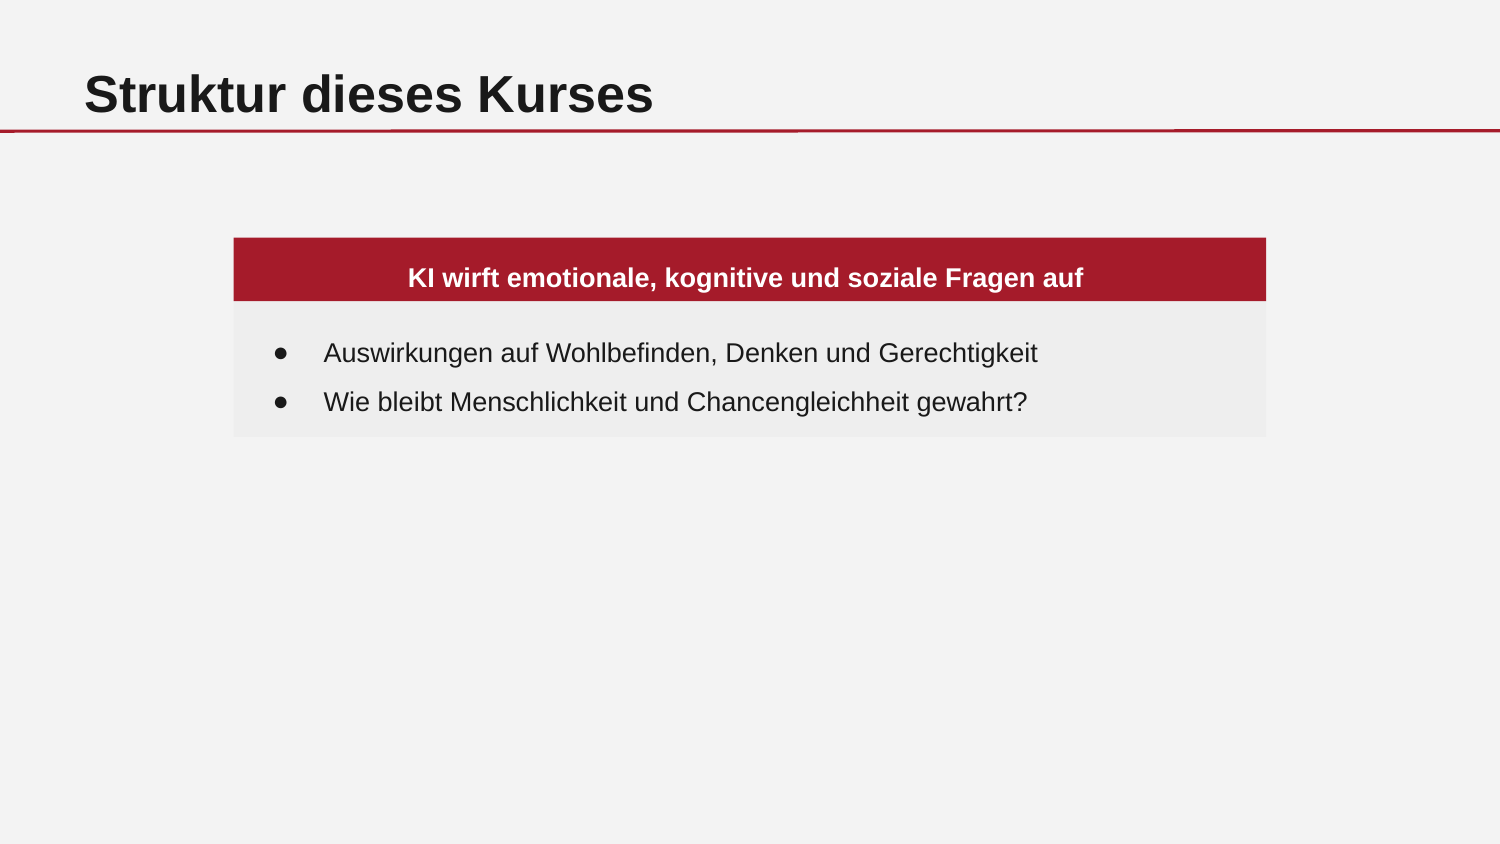

Struktur dieses Kurses

KI wirft emotionale, kognitive und soziale Fragen auf

Auswirkungen auf Wohlbefinden, Denken und Gerechtigkeit
Wie bleibt Menschlichkeit und Chancengleichheit gewahrt?